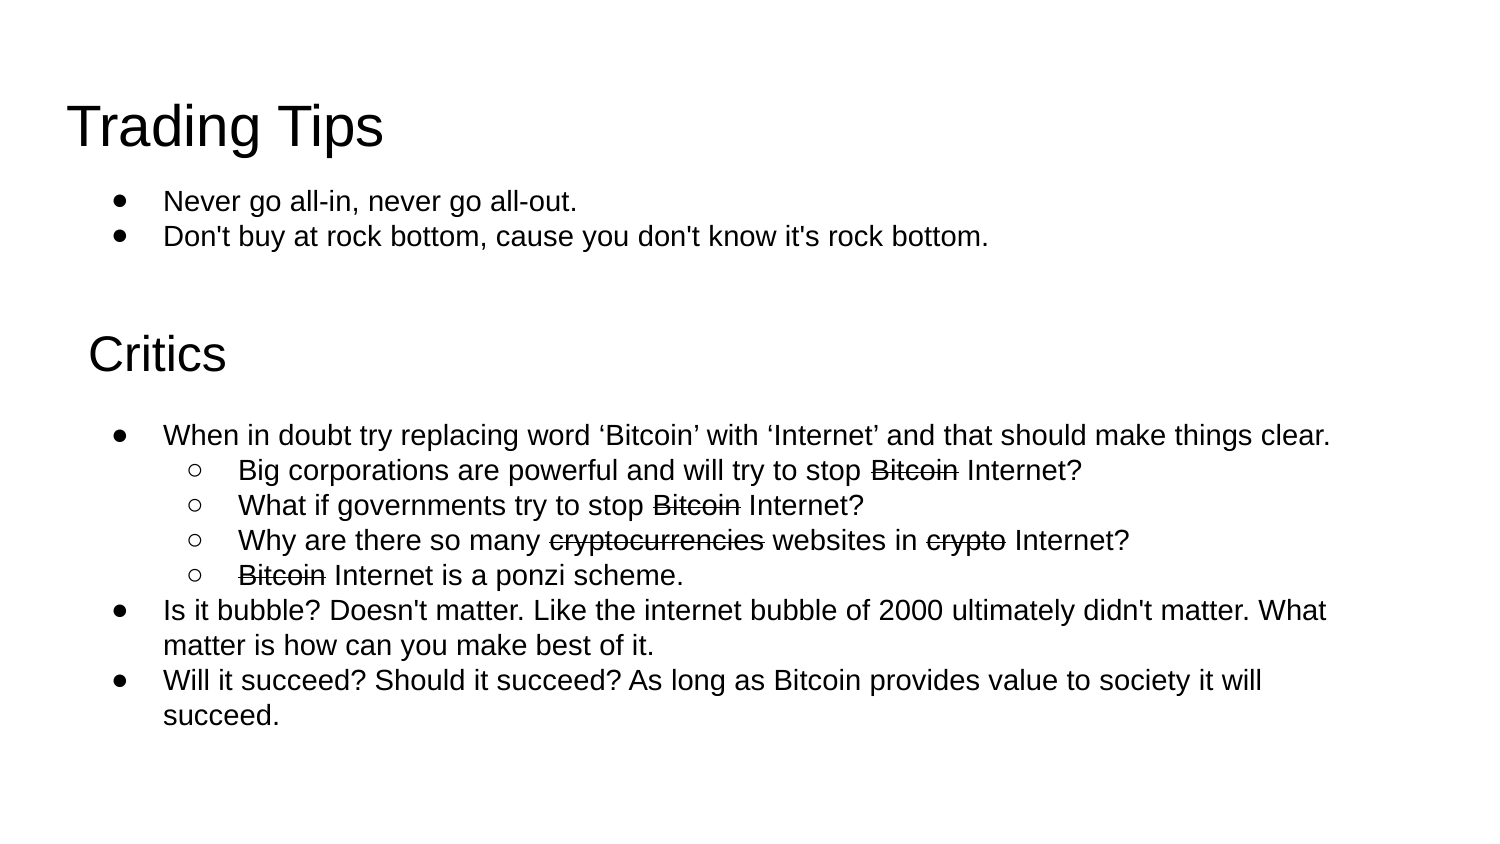

# Trading Tips
Never go all-in, never go all-out.
Don't buy at rock bottom, cause you don't know it's rock bottom.

Critics

When in doubt try replacing word ‘Bitcoin’ with ‘Internet’ and that should make things clear.
Big corporations are powerful and will try to stop Bitcoin Internet?
What if governments try to stop Bitcoin Internet?
Why are there so many cryptocurrencies websites in crypto Internet?
Bitcoin Internet is a ponzi scheme.
Is it bubble? Doesn't matter. Like the internet bubble of 2000 ultimately didn't matter. What matter is how can you make best of it.
Will it succeed? Should it succeed? As long as Bitcoin provides value to society it will succeed.